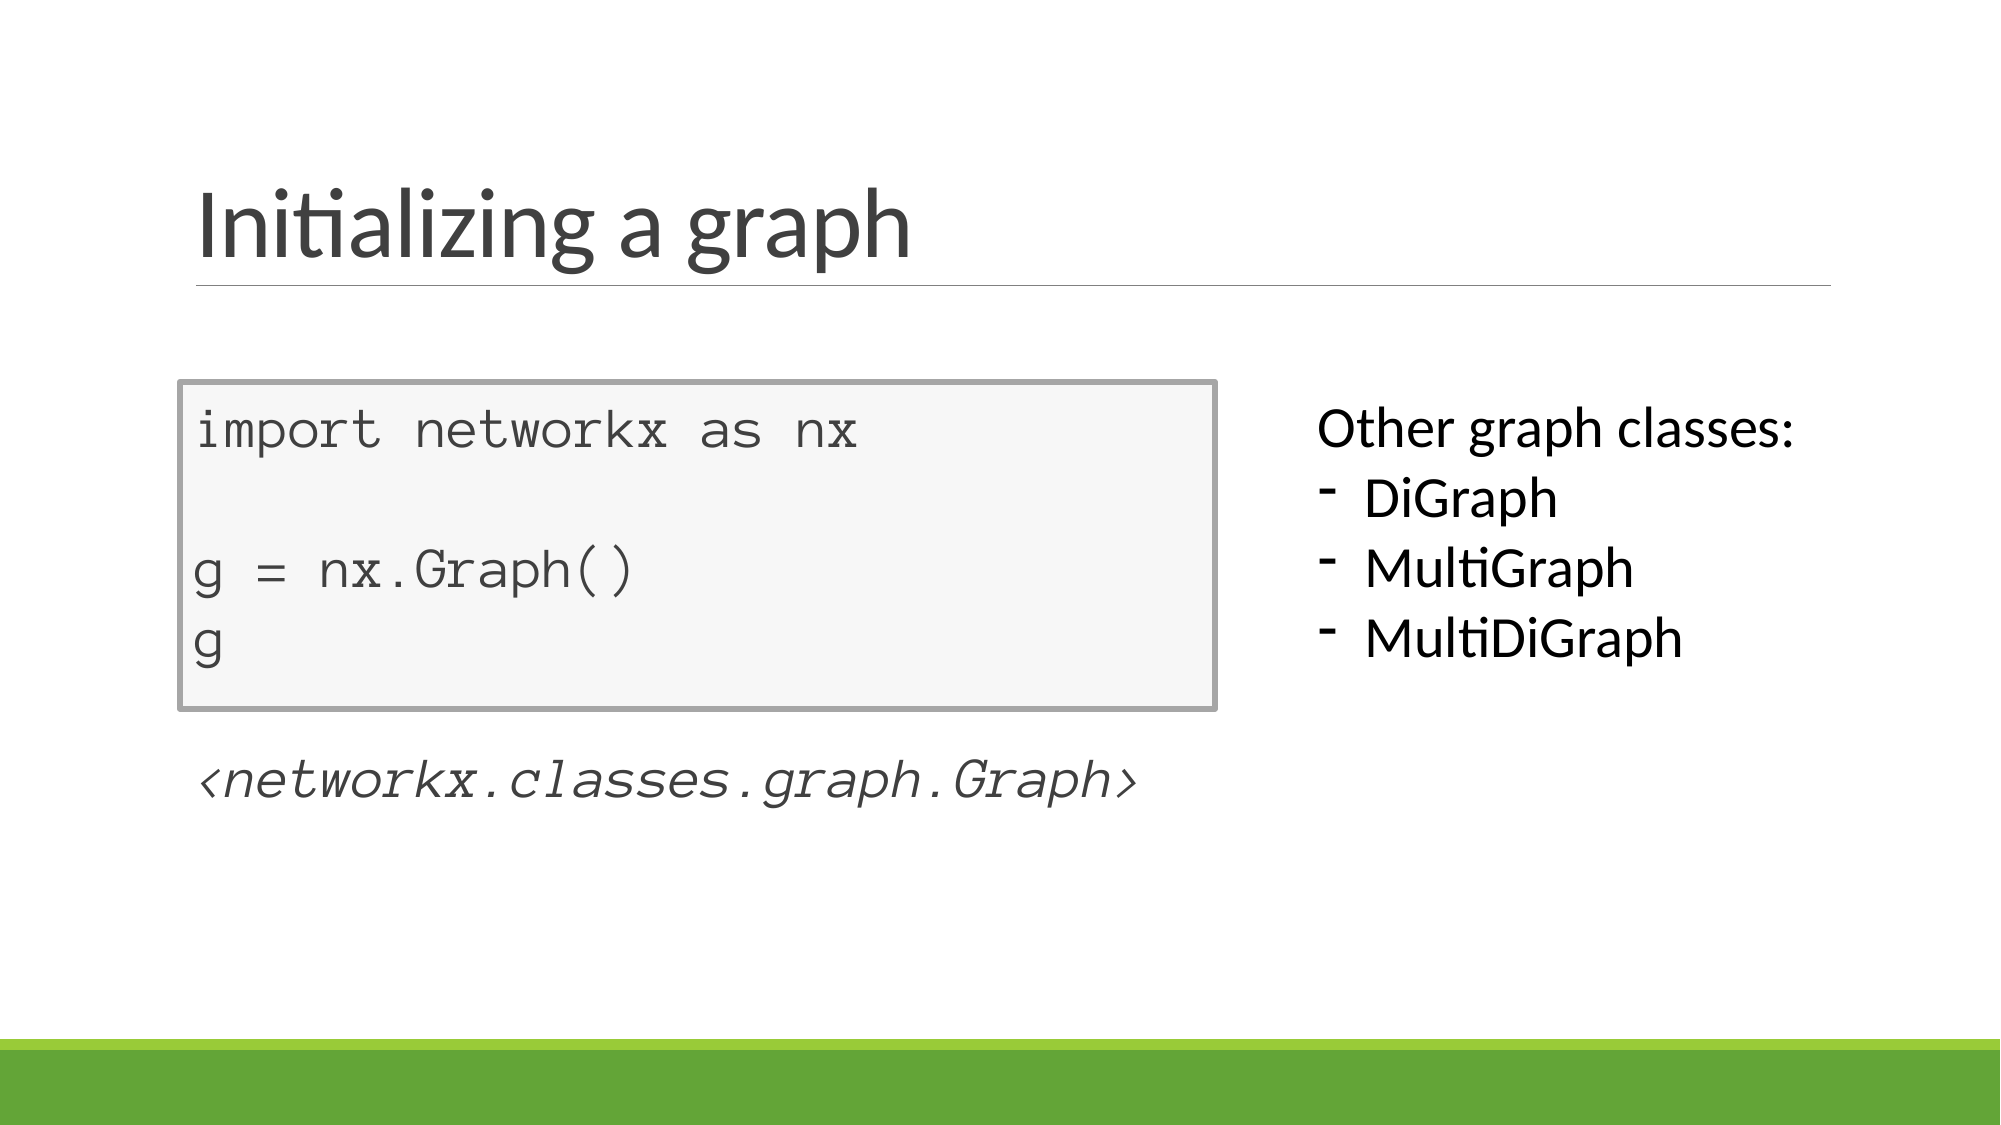

# Initializing a graph
import networkx as nx

g = nx.Graph()
g
Other graph classes:
DiGraph
MultiGraph
MultiDiGraph
<networkx.classes.graph.Graph>